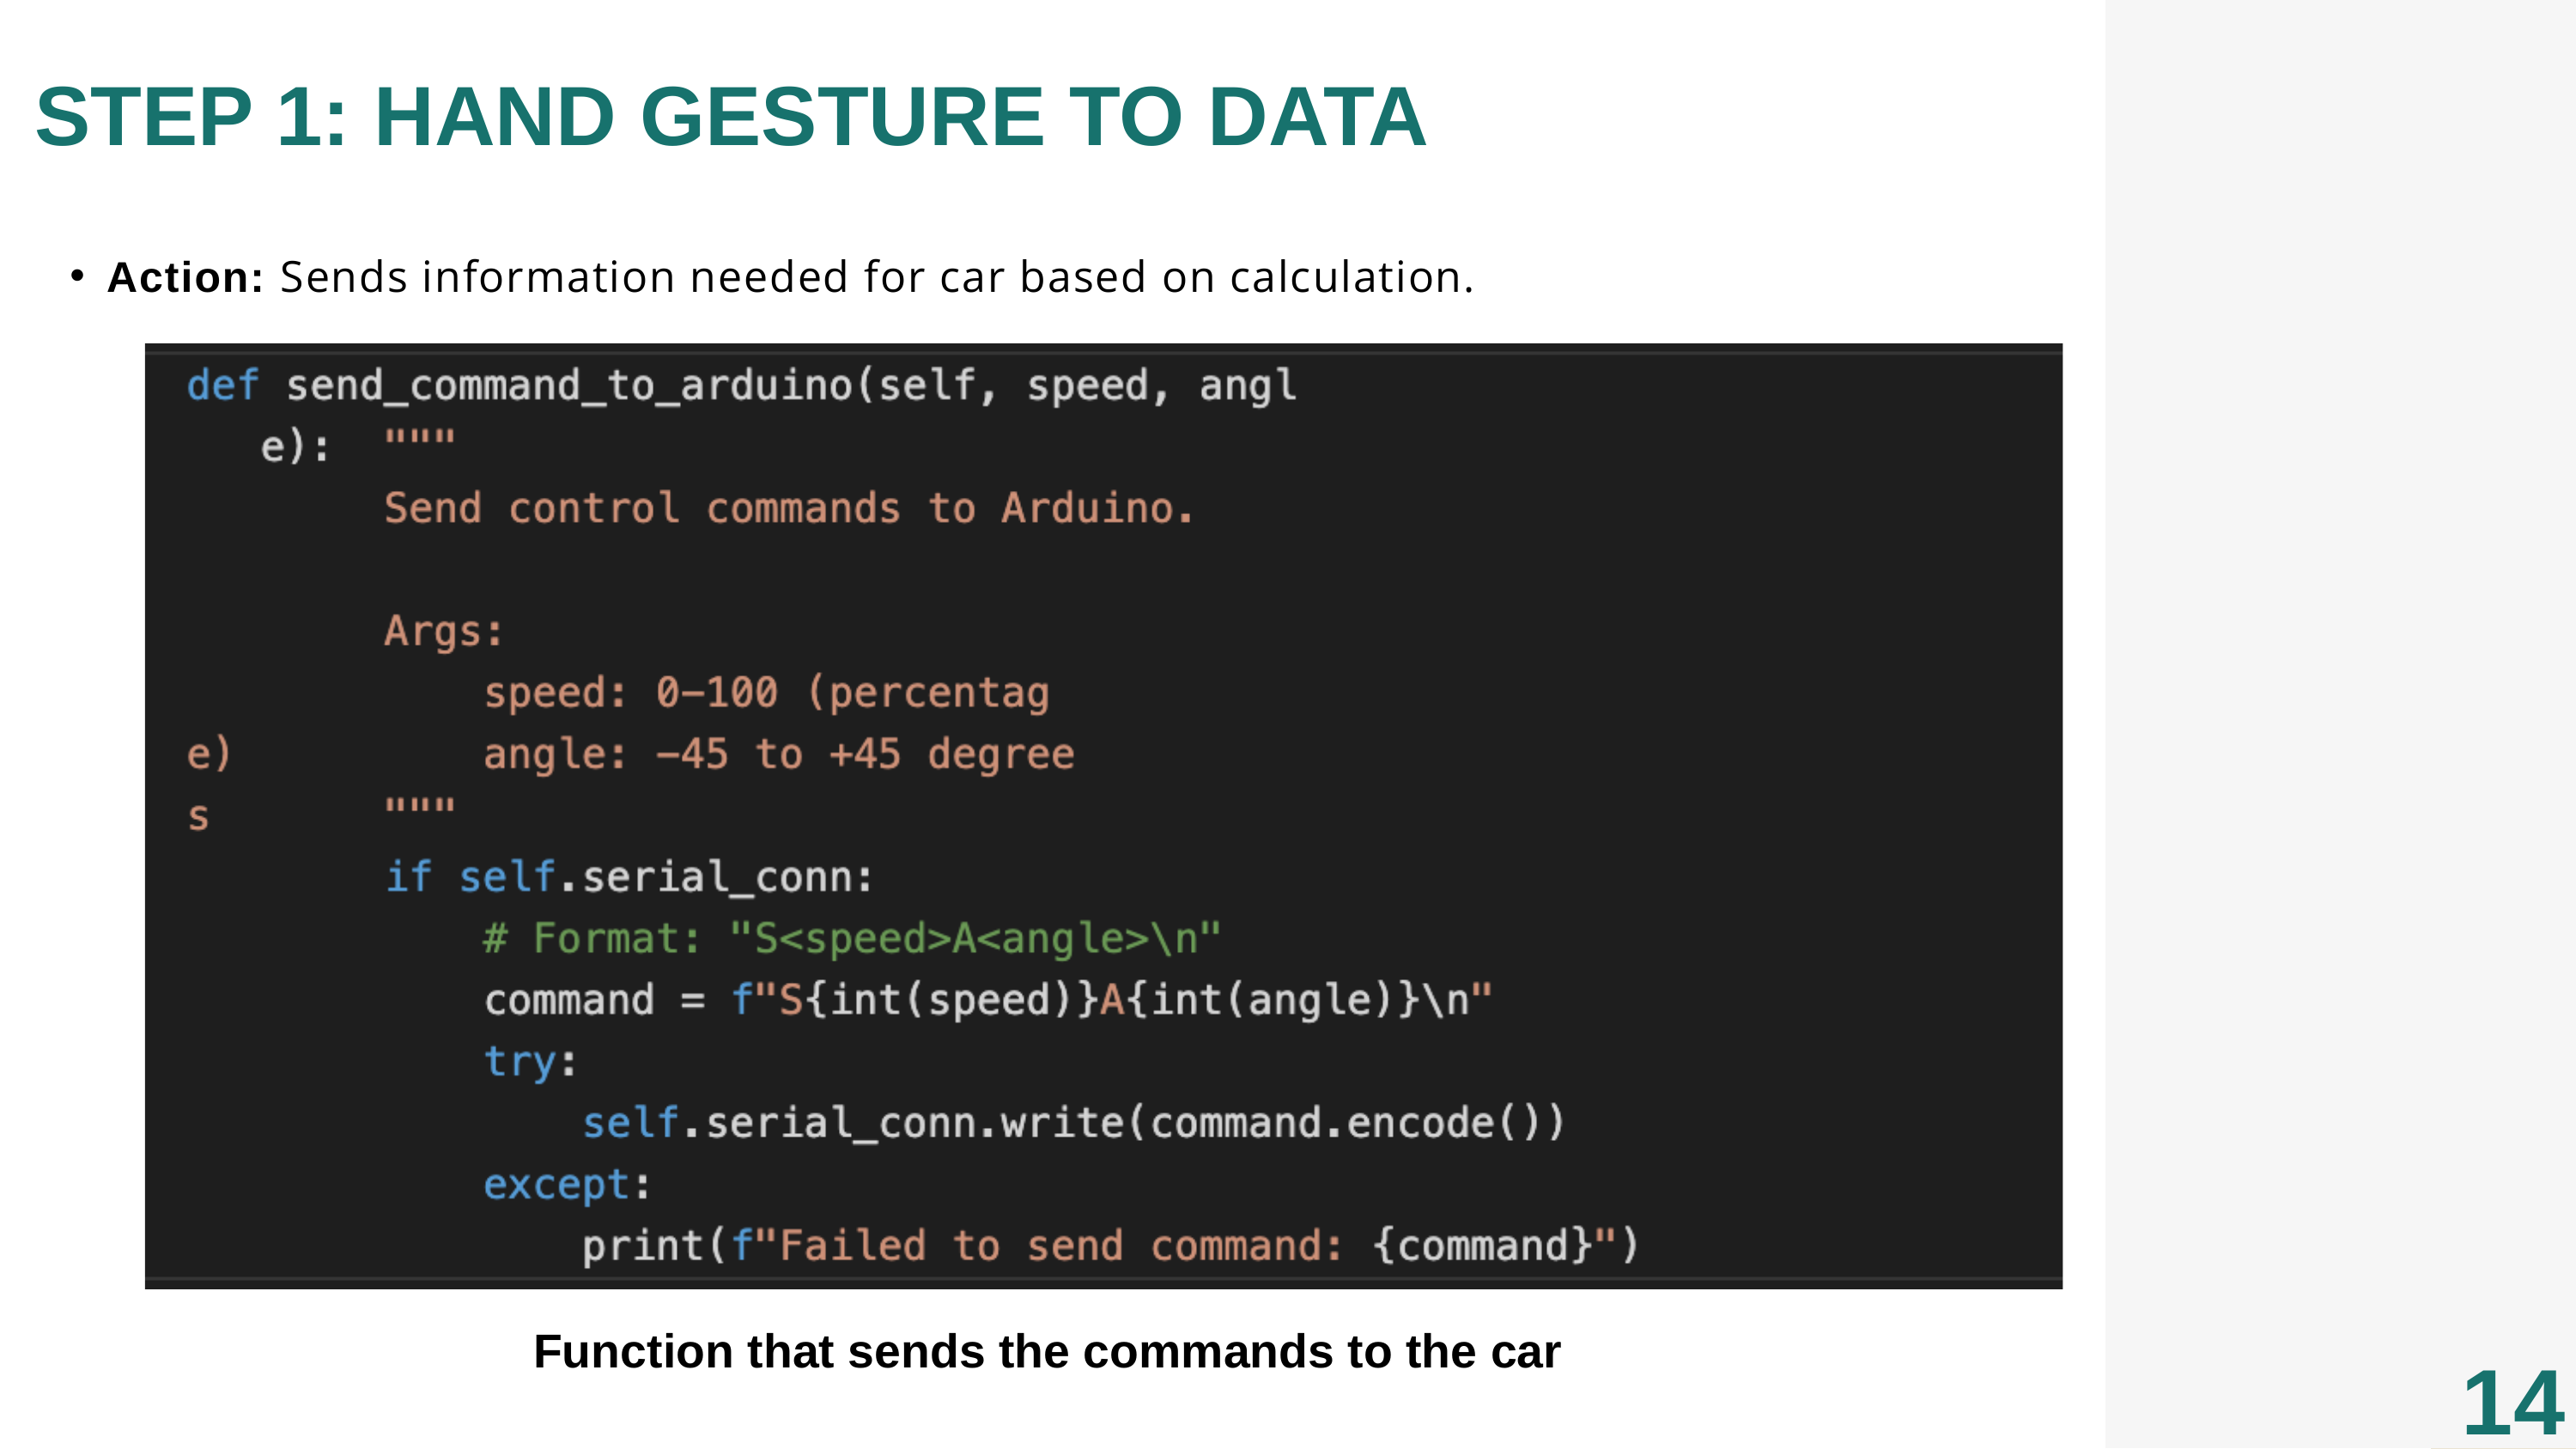

STEP 1: HAND GESTURE TO DATA
Action: Sends information needed for car based on calculation.

Function that sends the commands to the car
14